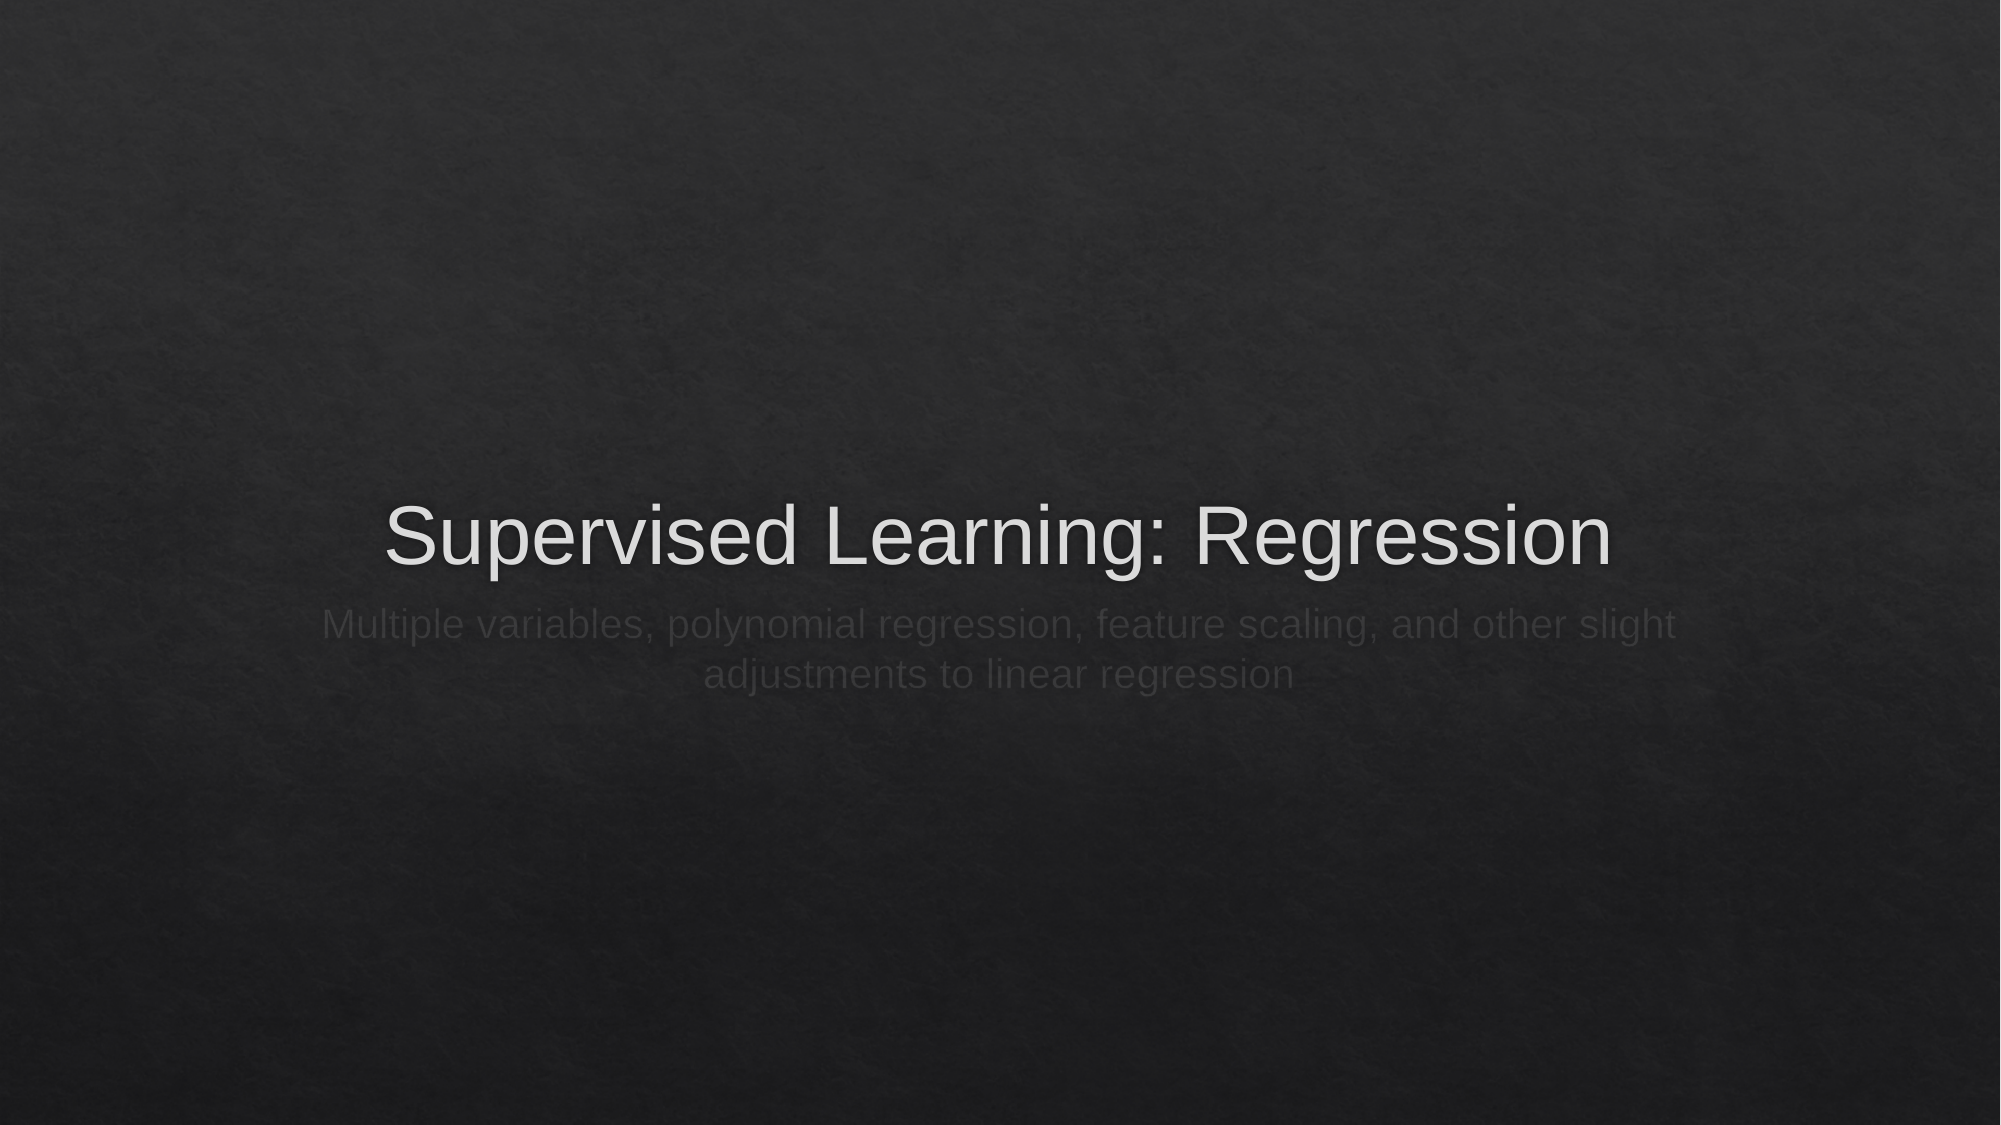

# Supervised Learning: Regression
Multiple variables, polynomial regression, feature scaling, and other slight adjustments to linear regression